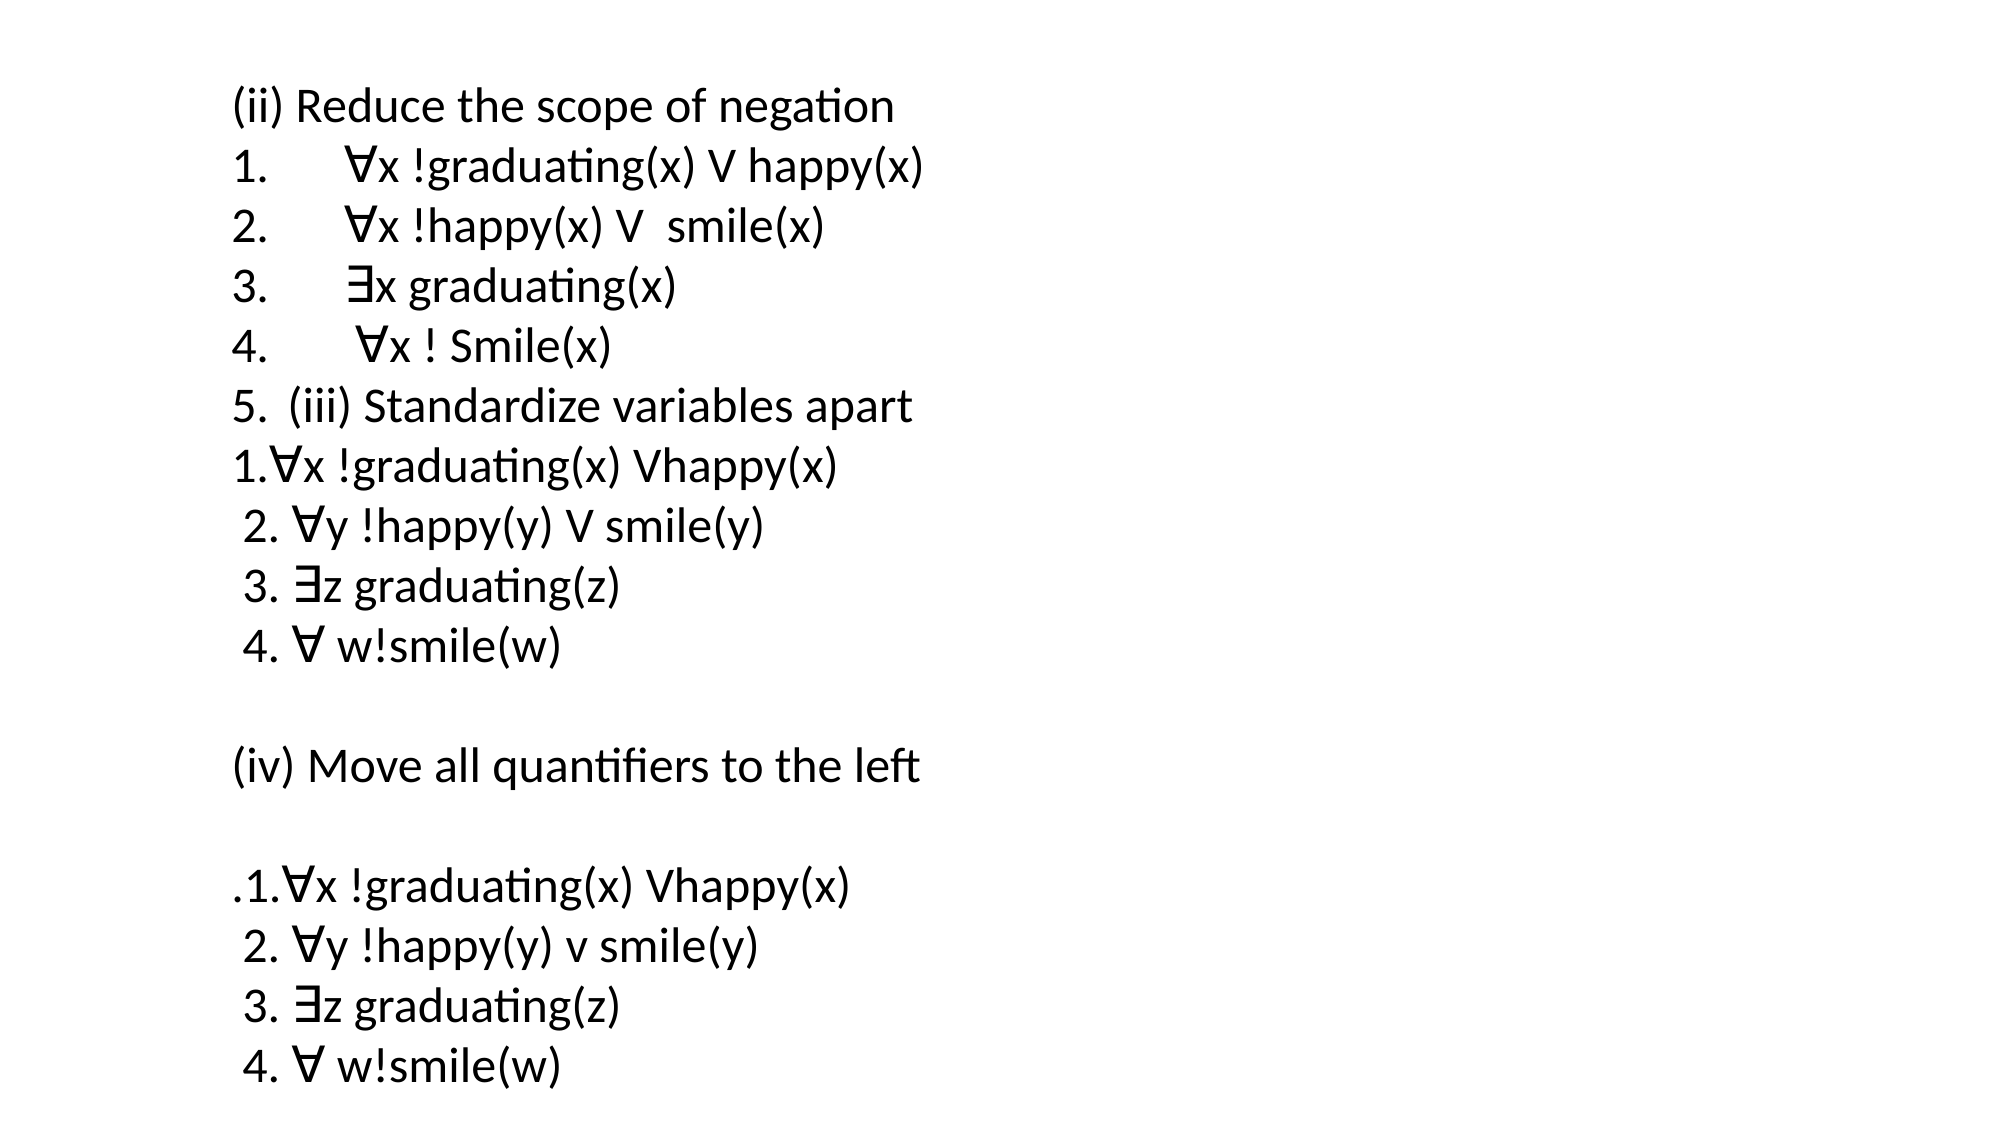

(ii) Reduce the scope of negation
     ∀x !graduating(x) V happy(x)
     ∀x !happy(x) V  smile(x)
     ∃x graduating(x)
      ∀x ! Smile(x)
(iii) Standardize variables apart
1.∀x !graduating(x) Vhappy(x)
 2. ∀y !happy(y) V smile(y)
 3. ∃z graduating(z)
 4. ∀ w!smile(w)

(iv) Move all quantifiers to the left

.1.∀x !graduating(x) Vhappy(x)
 2. ∀y !happy(y) v smile(y)
 3. ∃z graduating(z)
 4. ∀ w!smile(w)